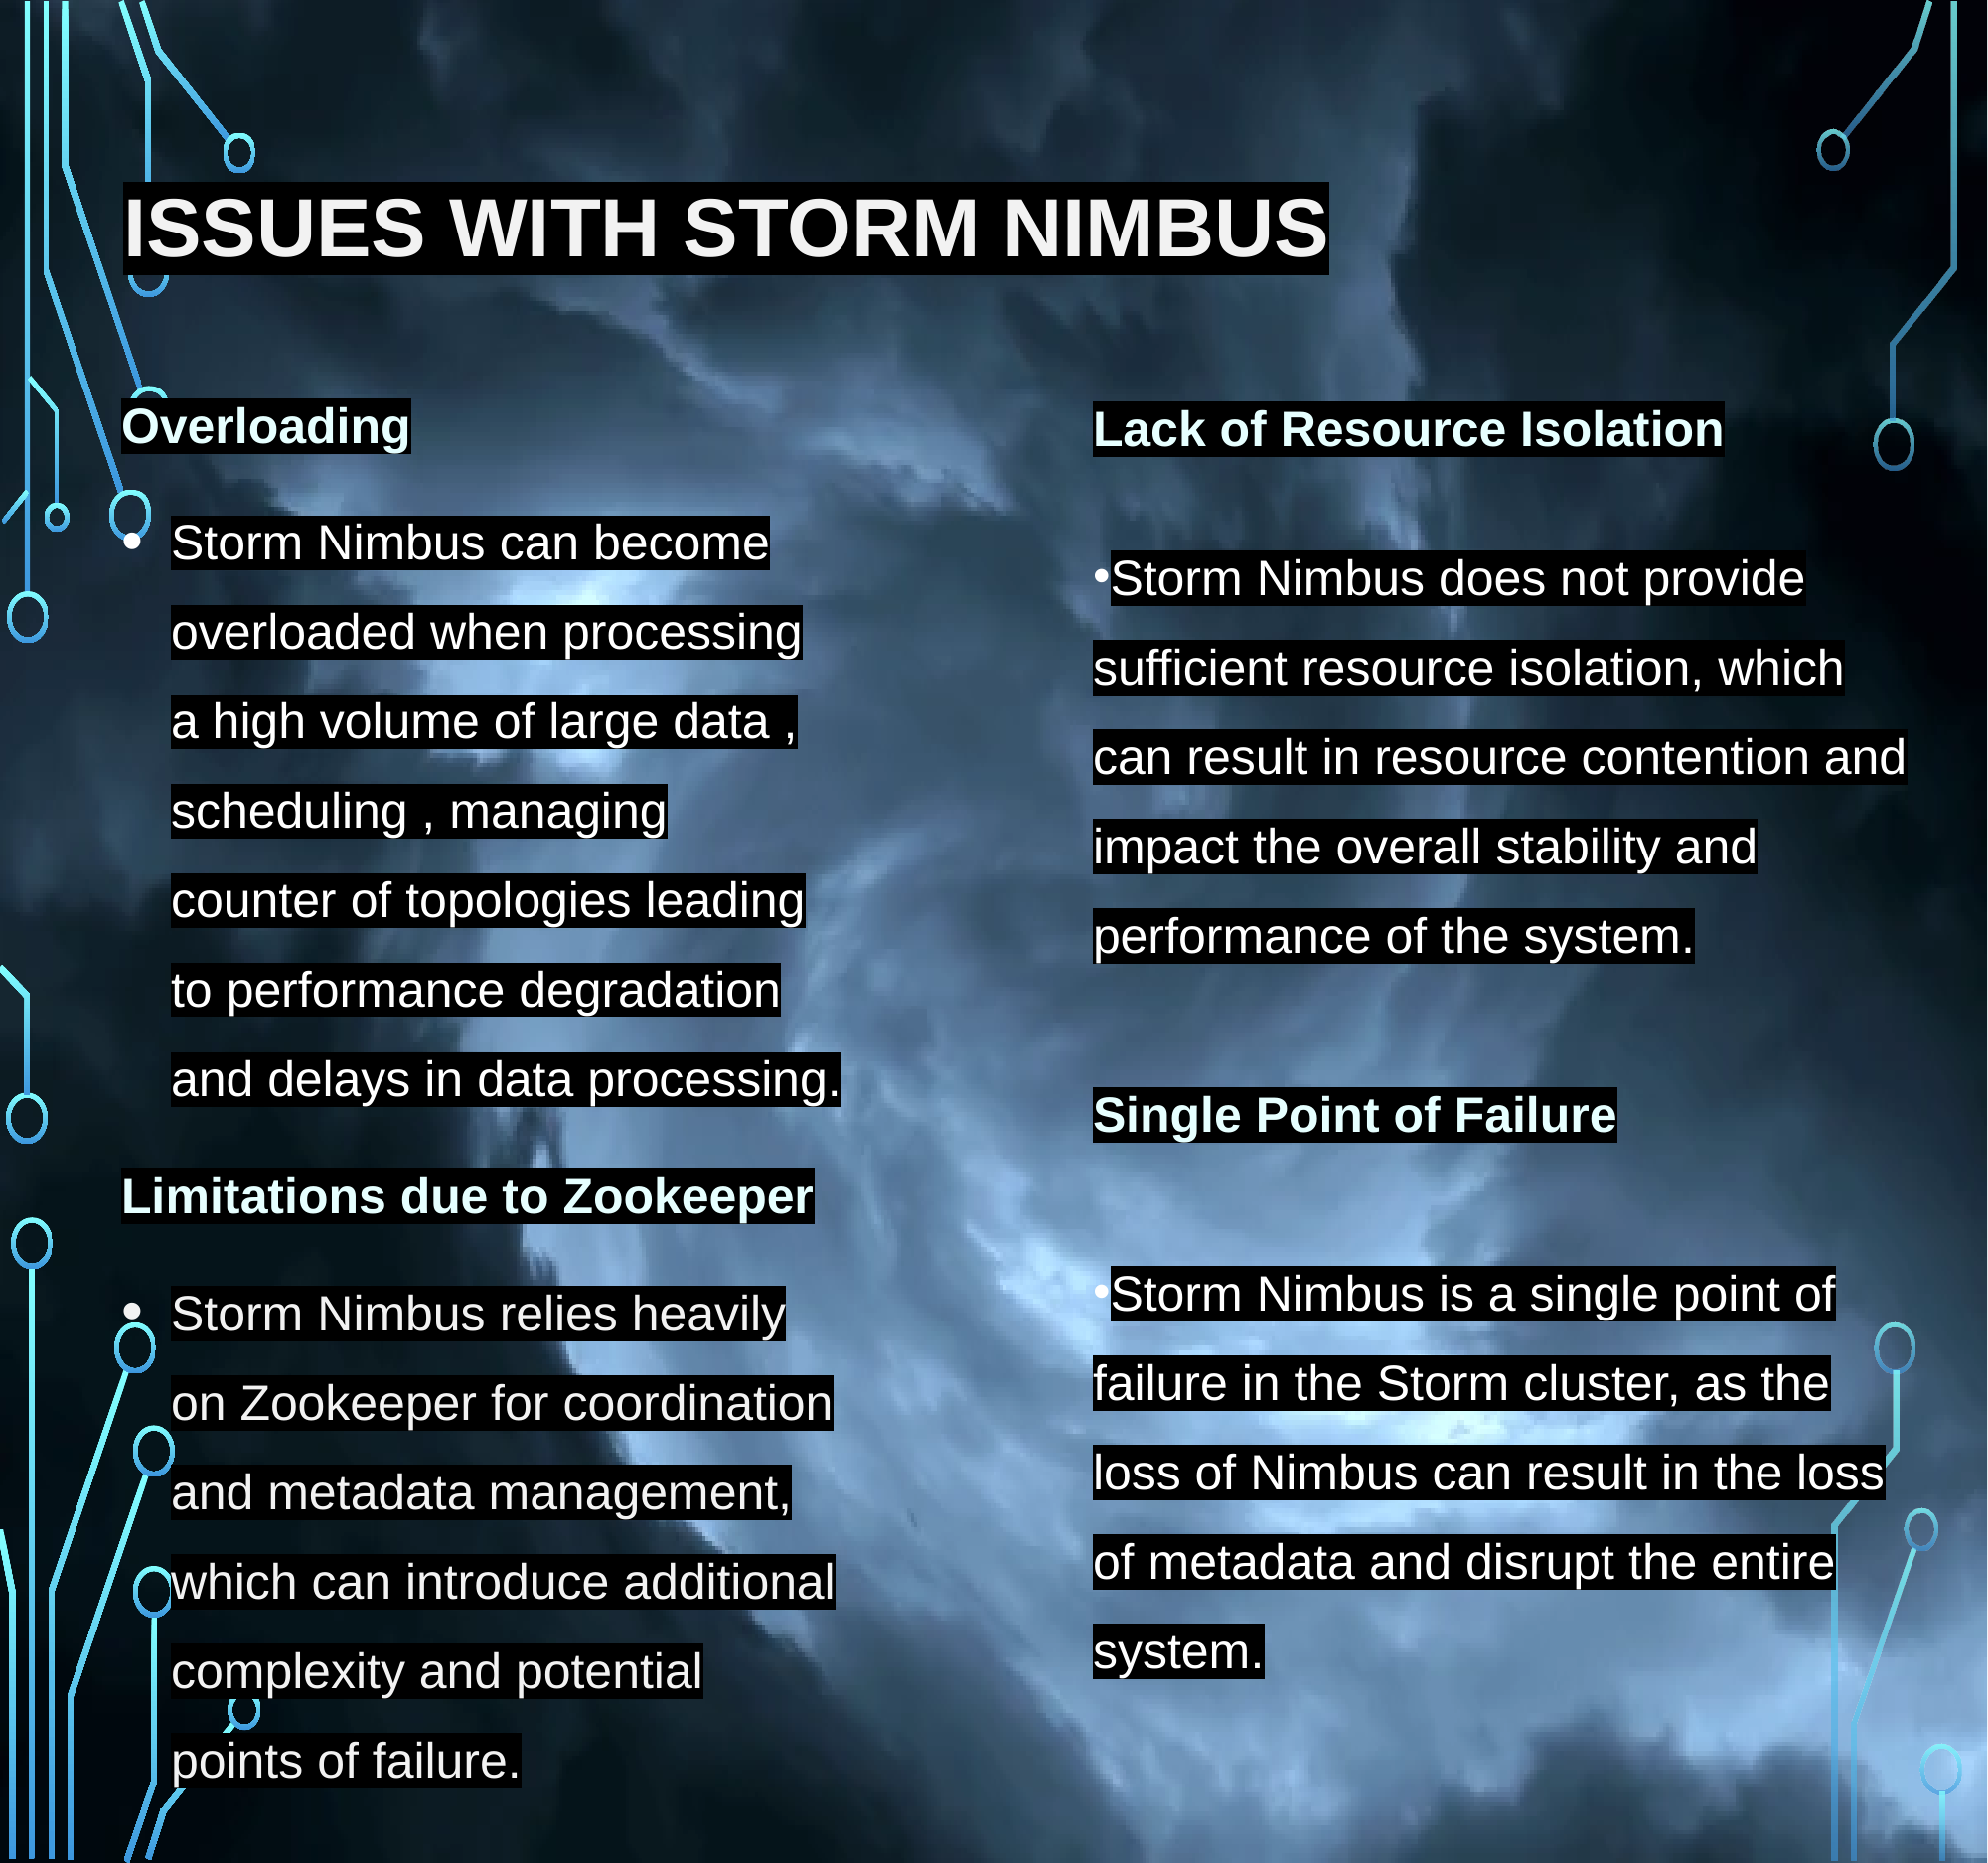

# Issues with Storm Nimbus
Overloading
Storm Nimbus can become overloaded when processing a high volume of large data , scheduling , managing counter of topologies leading to performance degradation and delays in data processing.
Limitations due to Zookeeper
Storm Nimbus relies heavily on Zookeeper for coordination and metadata management, which can introduce additional complexity and potential points of failure.

Lack of Resource Isolation
Storm Nimbus does not provide sufficient resource isolation, which can result in resource contention and impact the overall stability and performance of the system.

Single Point of Failure
Storm Nimbus is a single point of failure in the Storm cluster, as the loss of Nimbus can result in the loss of metadata and disrupt the entire system.